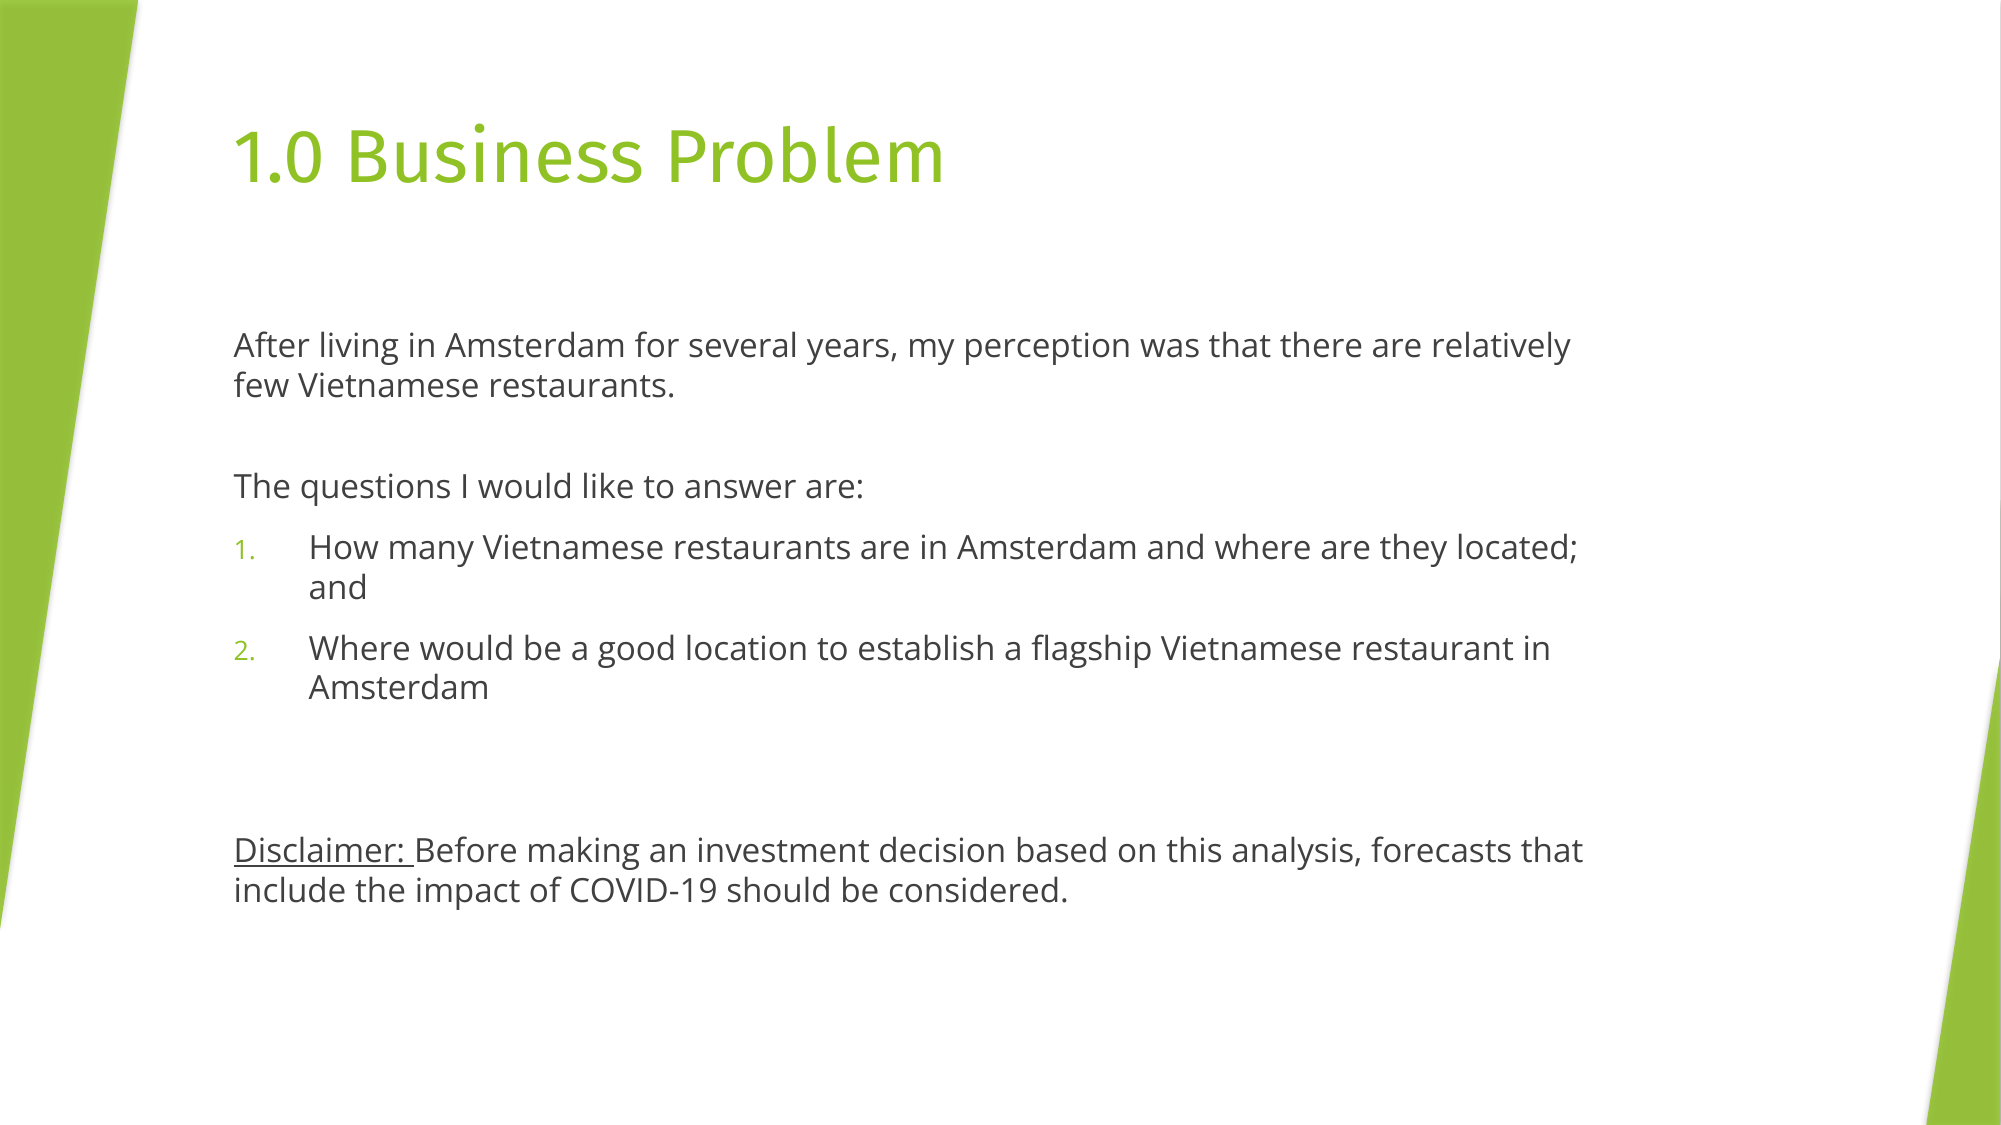

# 1.0 Business Problem
After living in Amsterdam for several years, my perception was that there are relatively few Vietnamese restaurants.

The questions I would like to answer are:
How many Vietnamese restaurants are in Amsterdam and where are they located; and
Where would be a good location to establish a flagship Vietnamese restaurant in Amsterdam

Disclaimer: Before making an investment decision based on this analysis, forecasts that include the impact of COVID-19 should be considered.